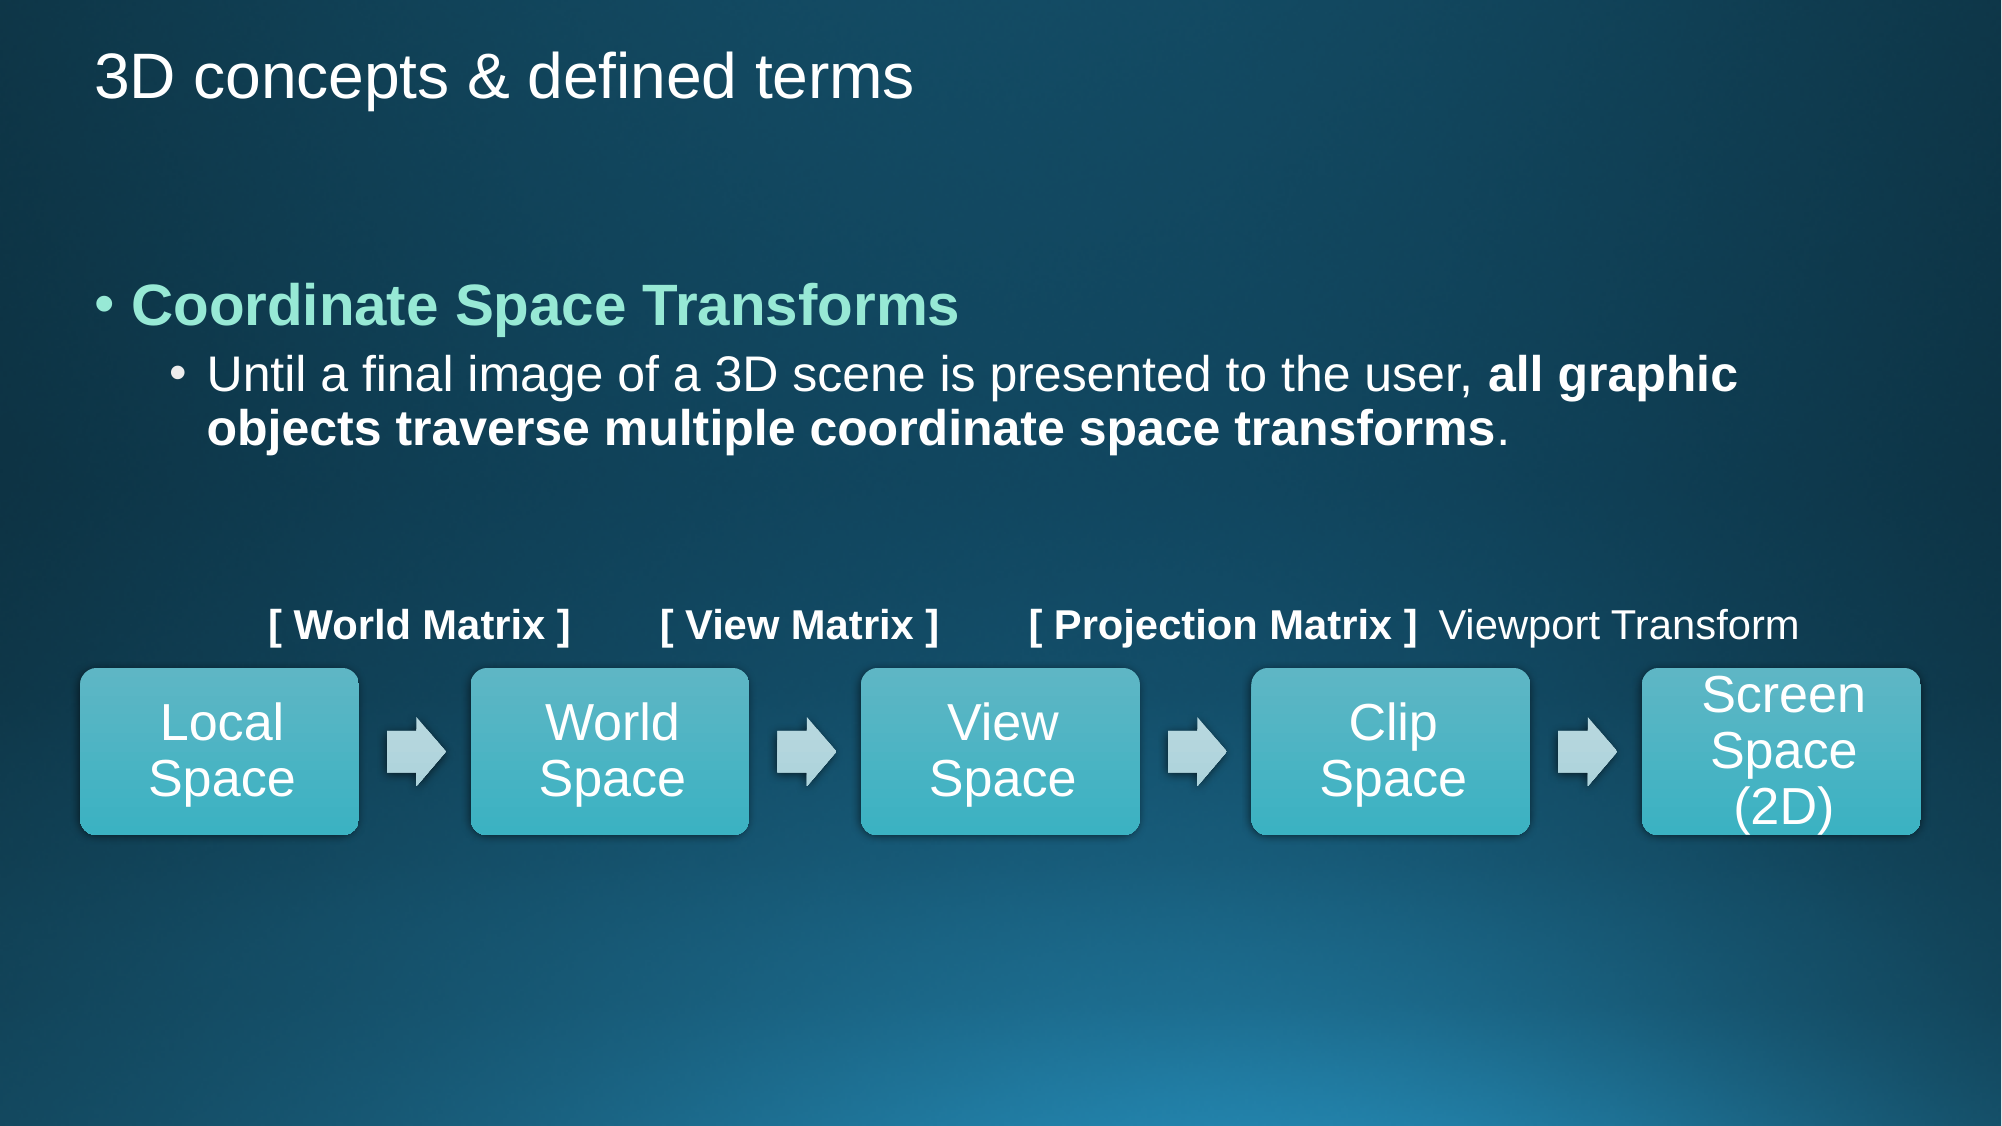

# 3D concepts & defined terms
Coordinate Space Transforms
Until a final image of a 3D scene is presented to the user, all graphic objects traverse multiple coordinate space transforms.
Local Space

World Space

View Space

Clip Space

Screen Space (2D)
Viewport Transform
[ Projection Matrix ]
[ World Matrix ]
[ View Matrix ]